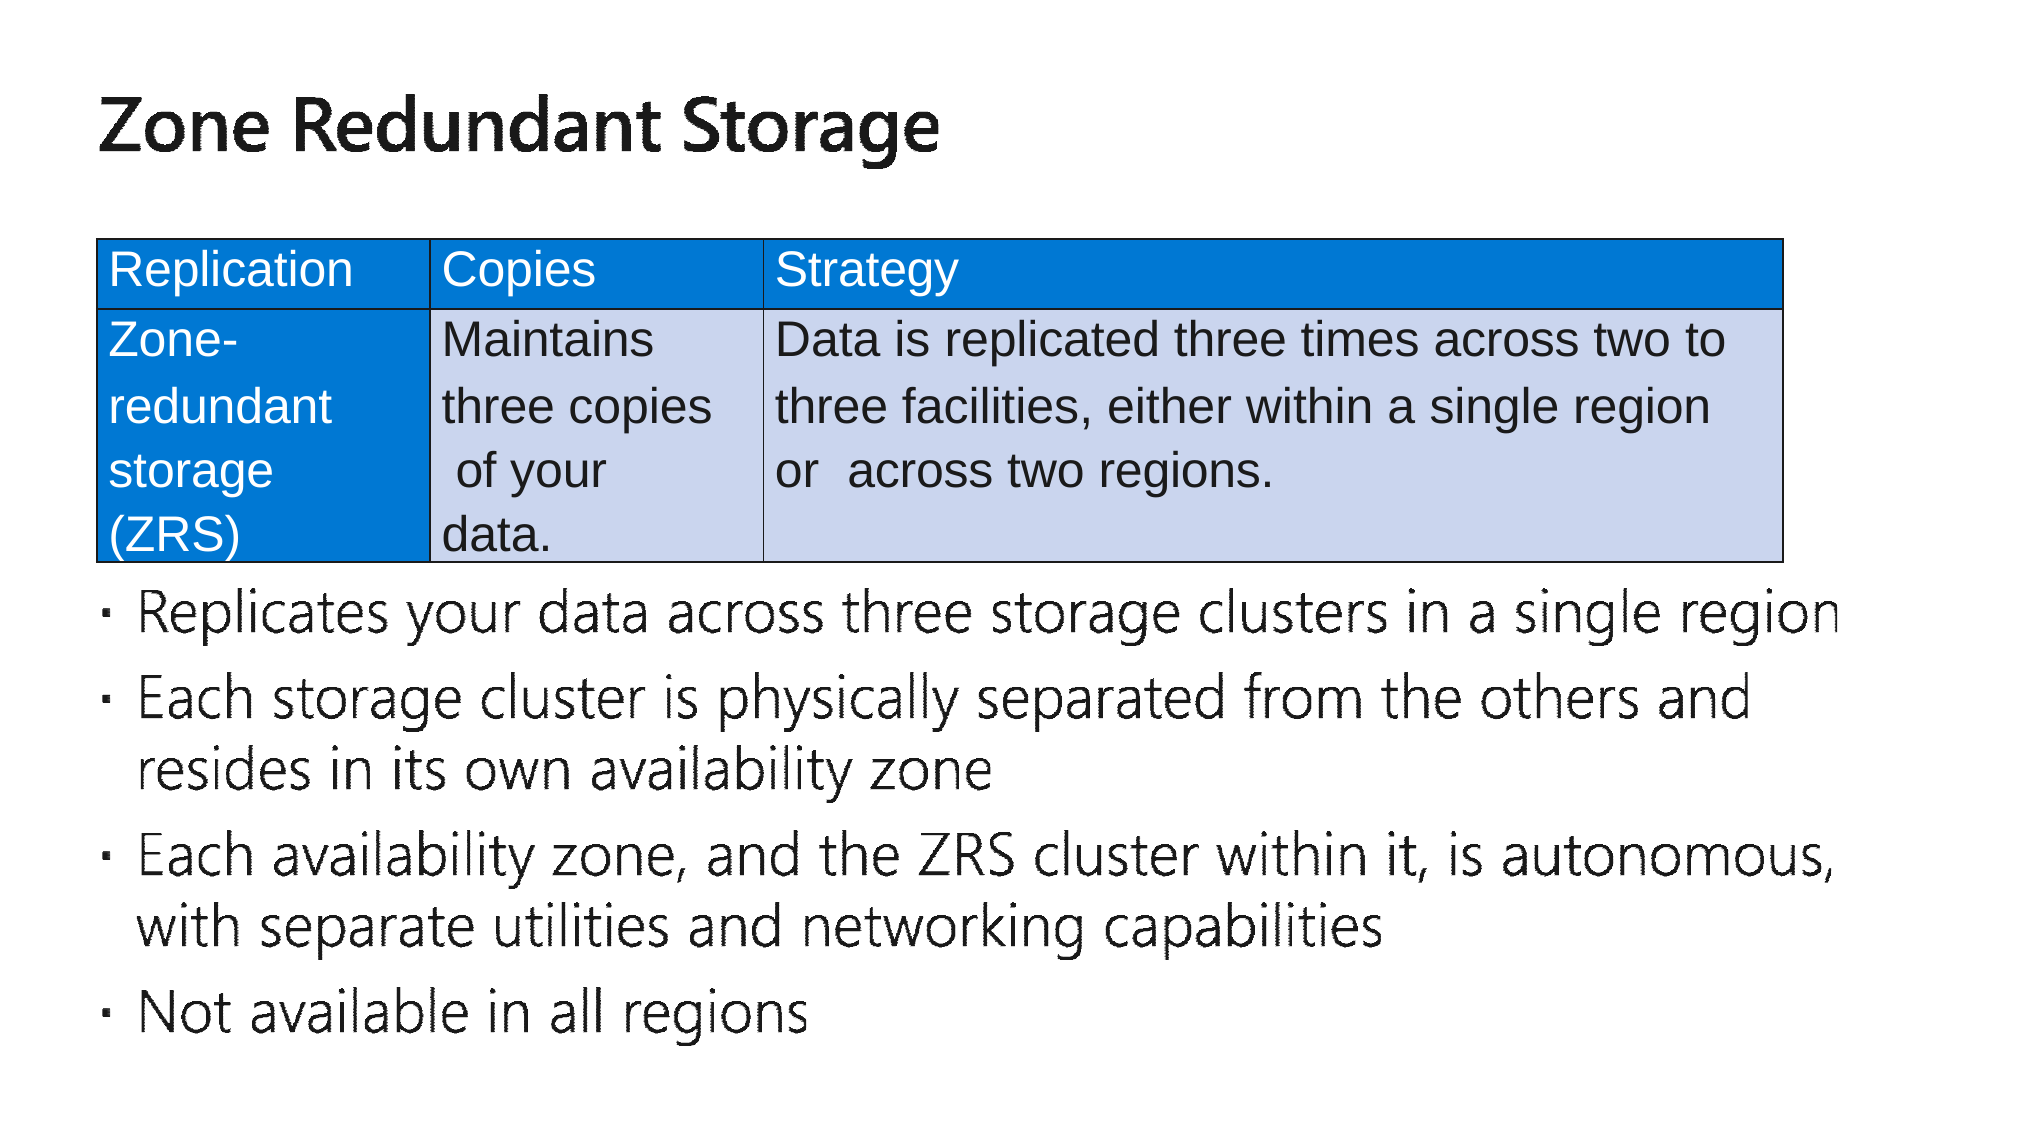

| Replication | Copies | Strategy |
| --- | --- | --- |
| Zone- redundant storage (ZRS) | Maintains three copies of your data. | Data is replicated three times across two to three facilities, either within a single region or across two regions. |